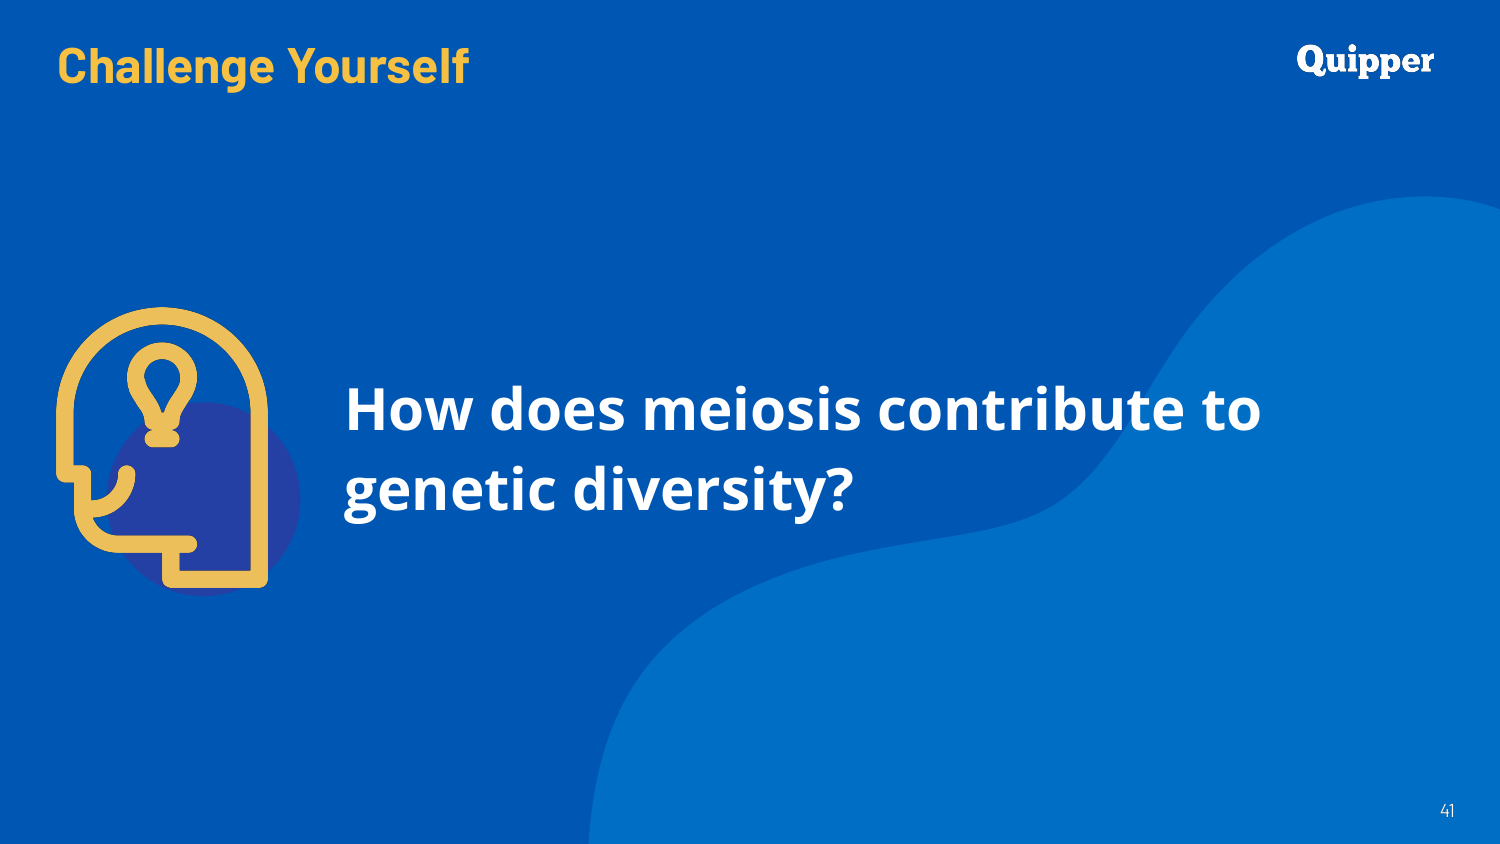

How does meiosis contribute to genetic diversity?
41
41